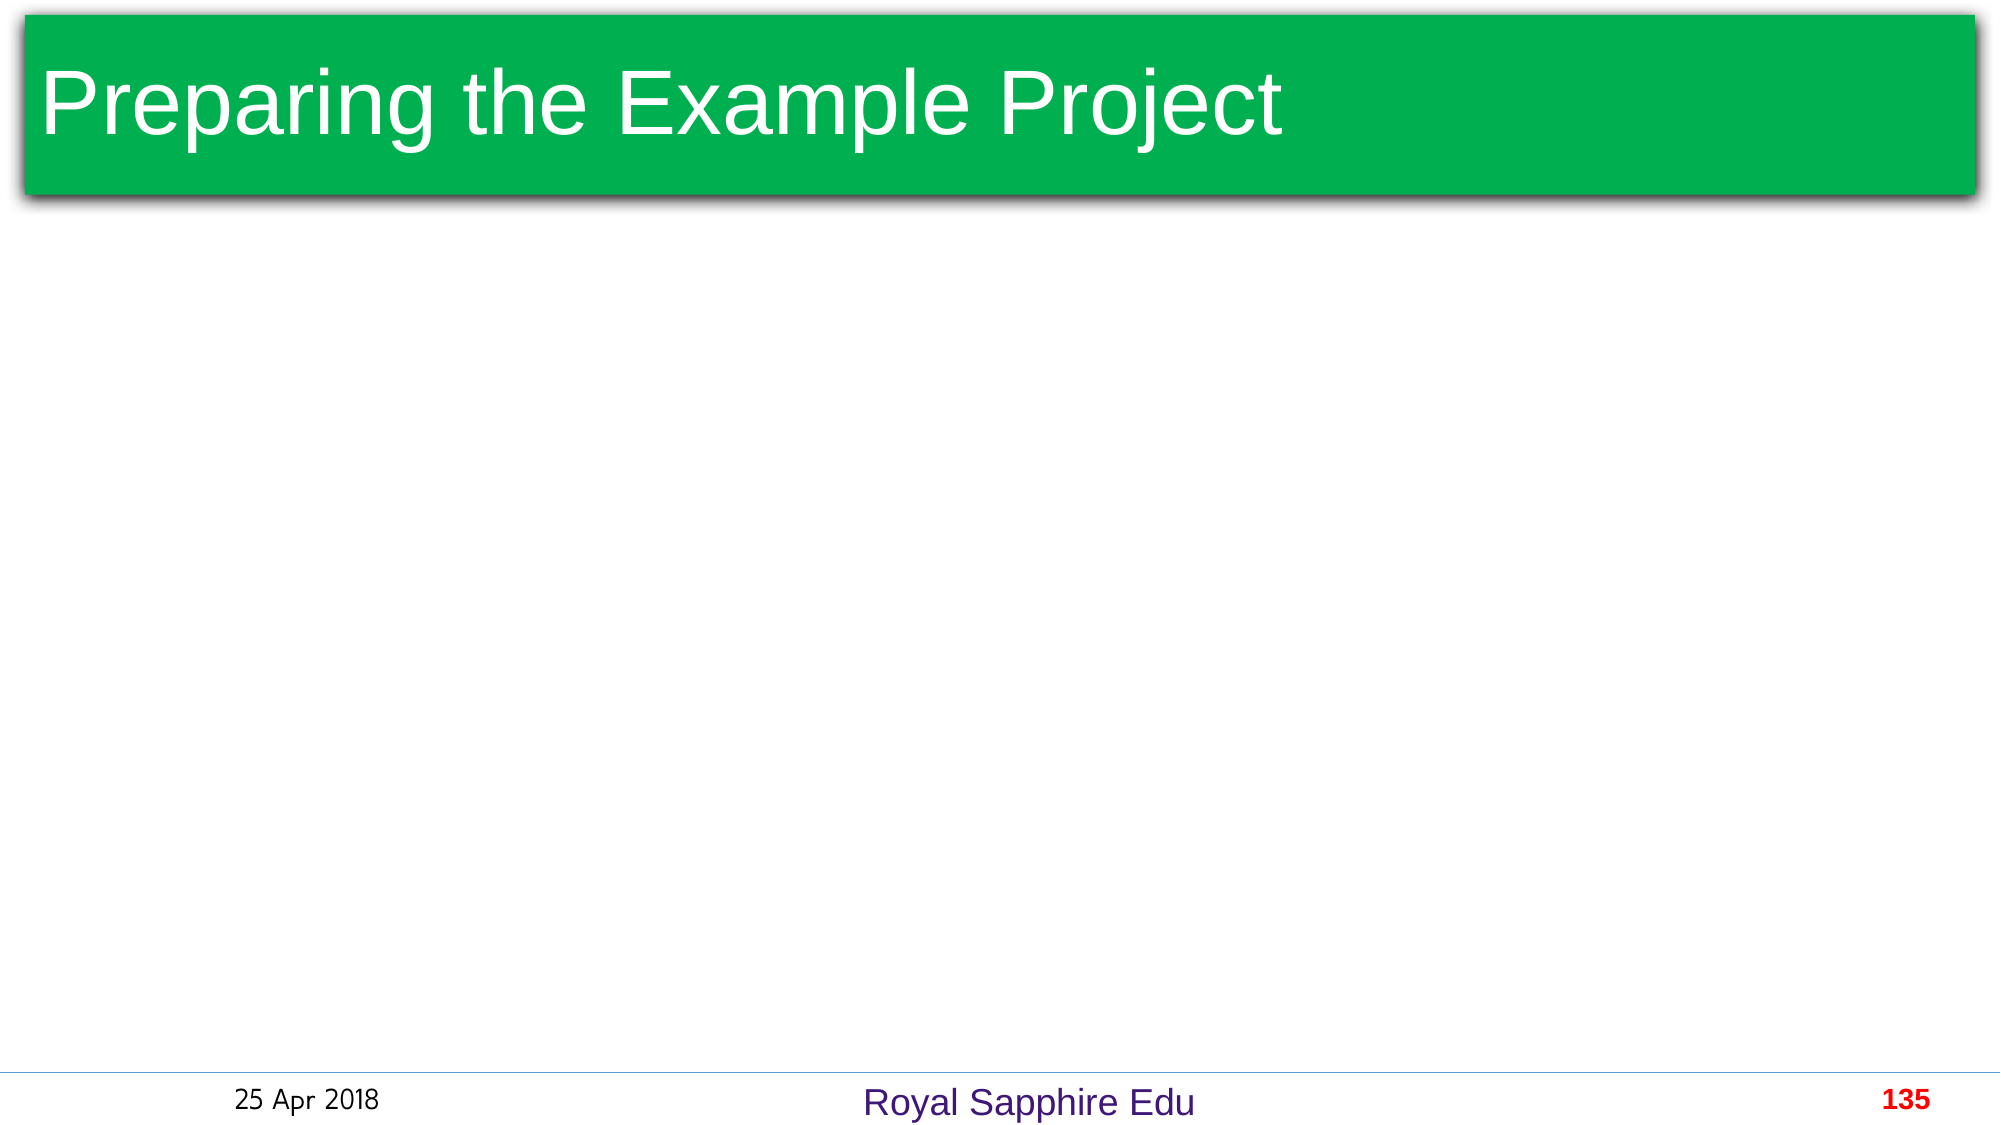

# Preparing the Example Project

25 Apr 2018
135